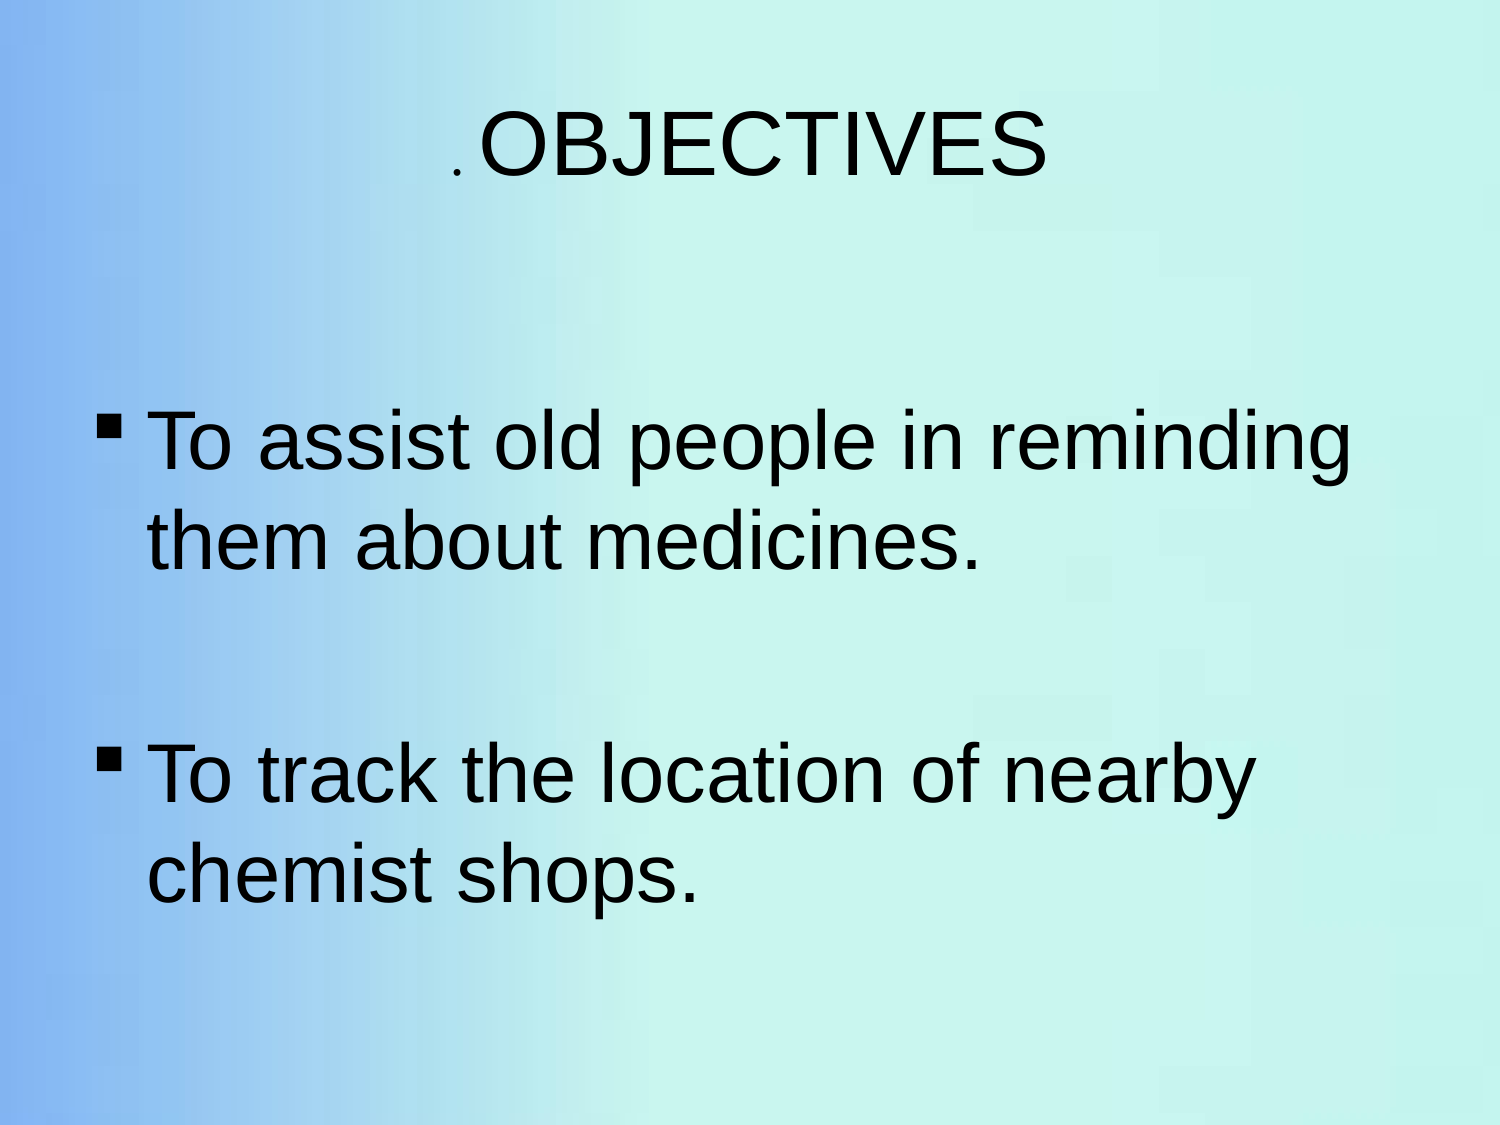

# . OBJECTIVES

To assist old people in reminding  them about medicines.

To track the location of nearby chemist shops.